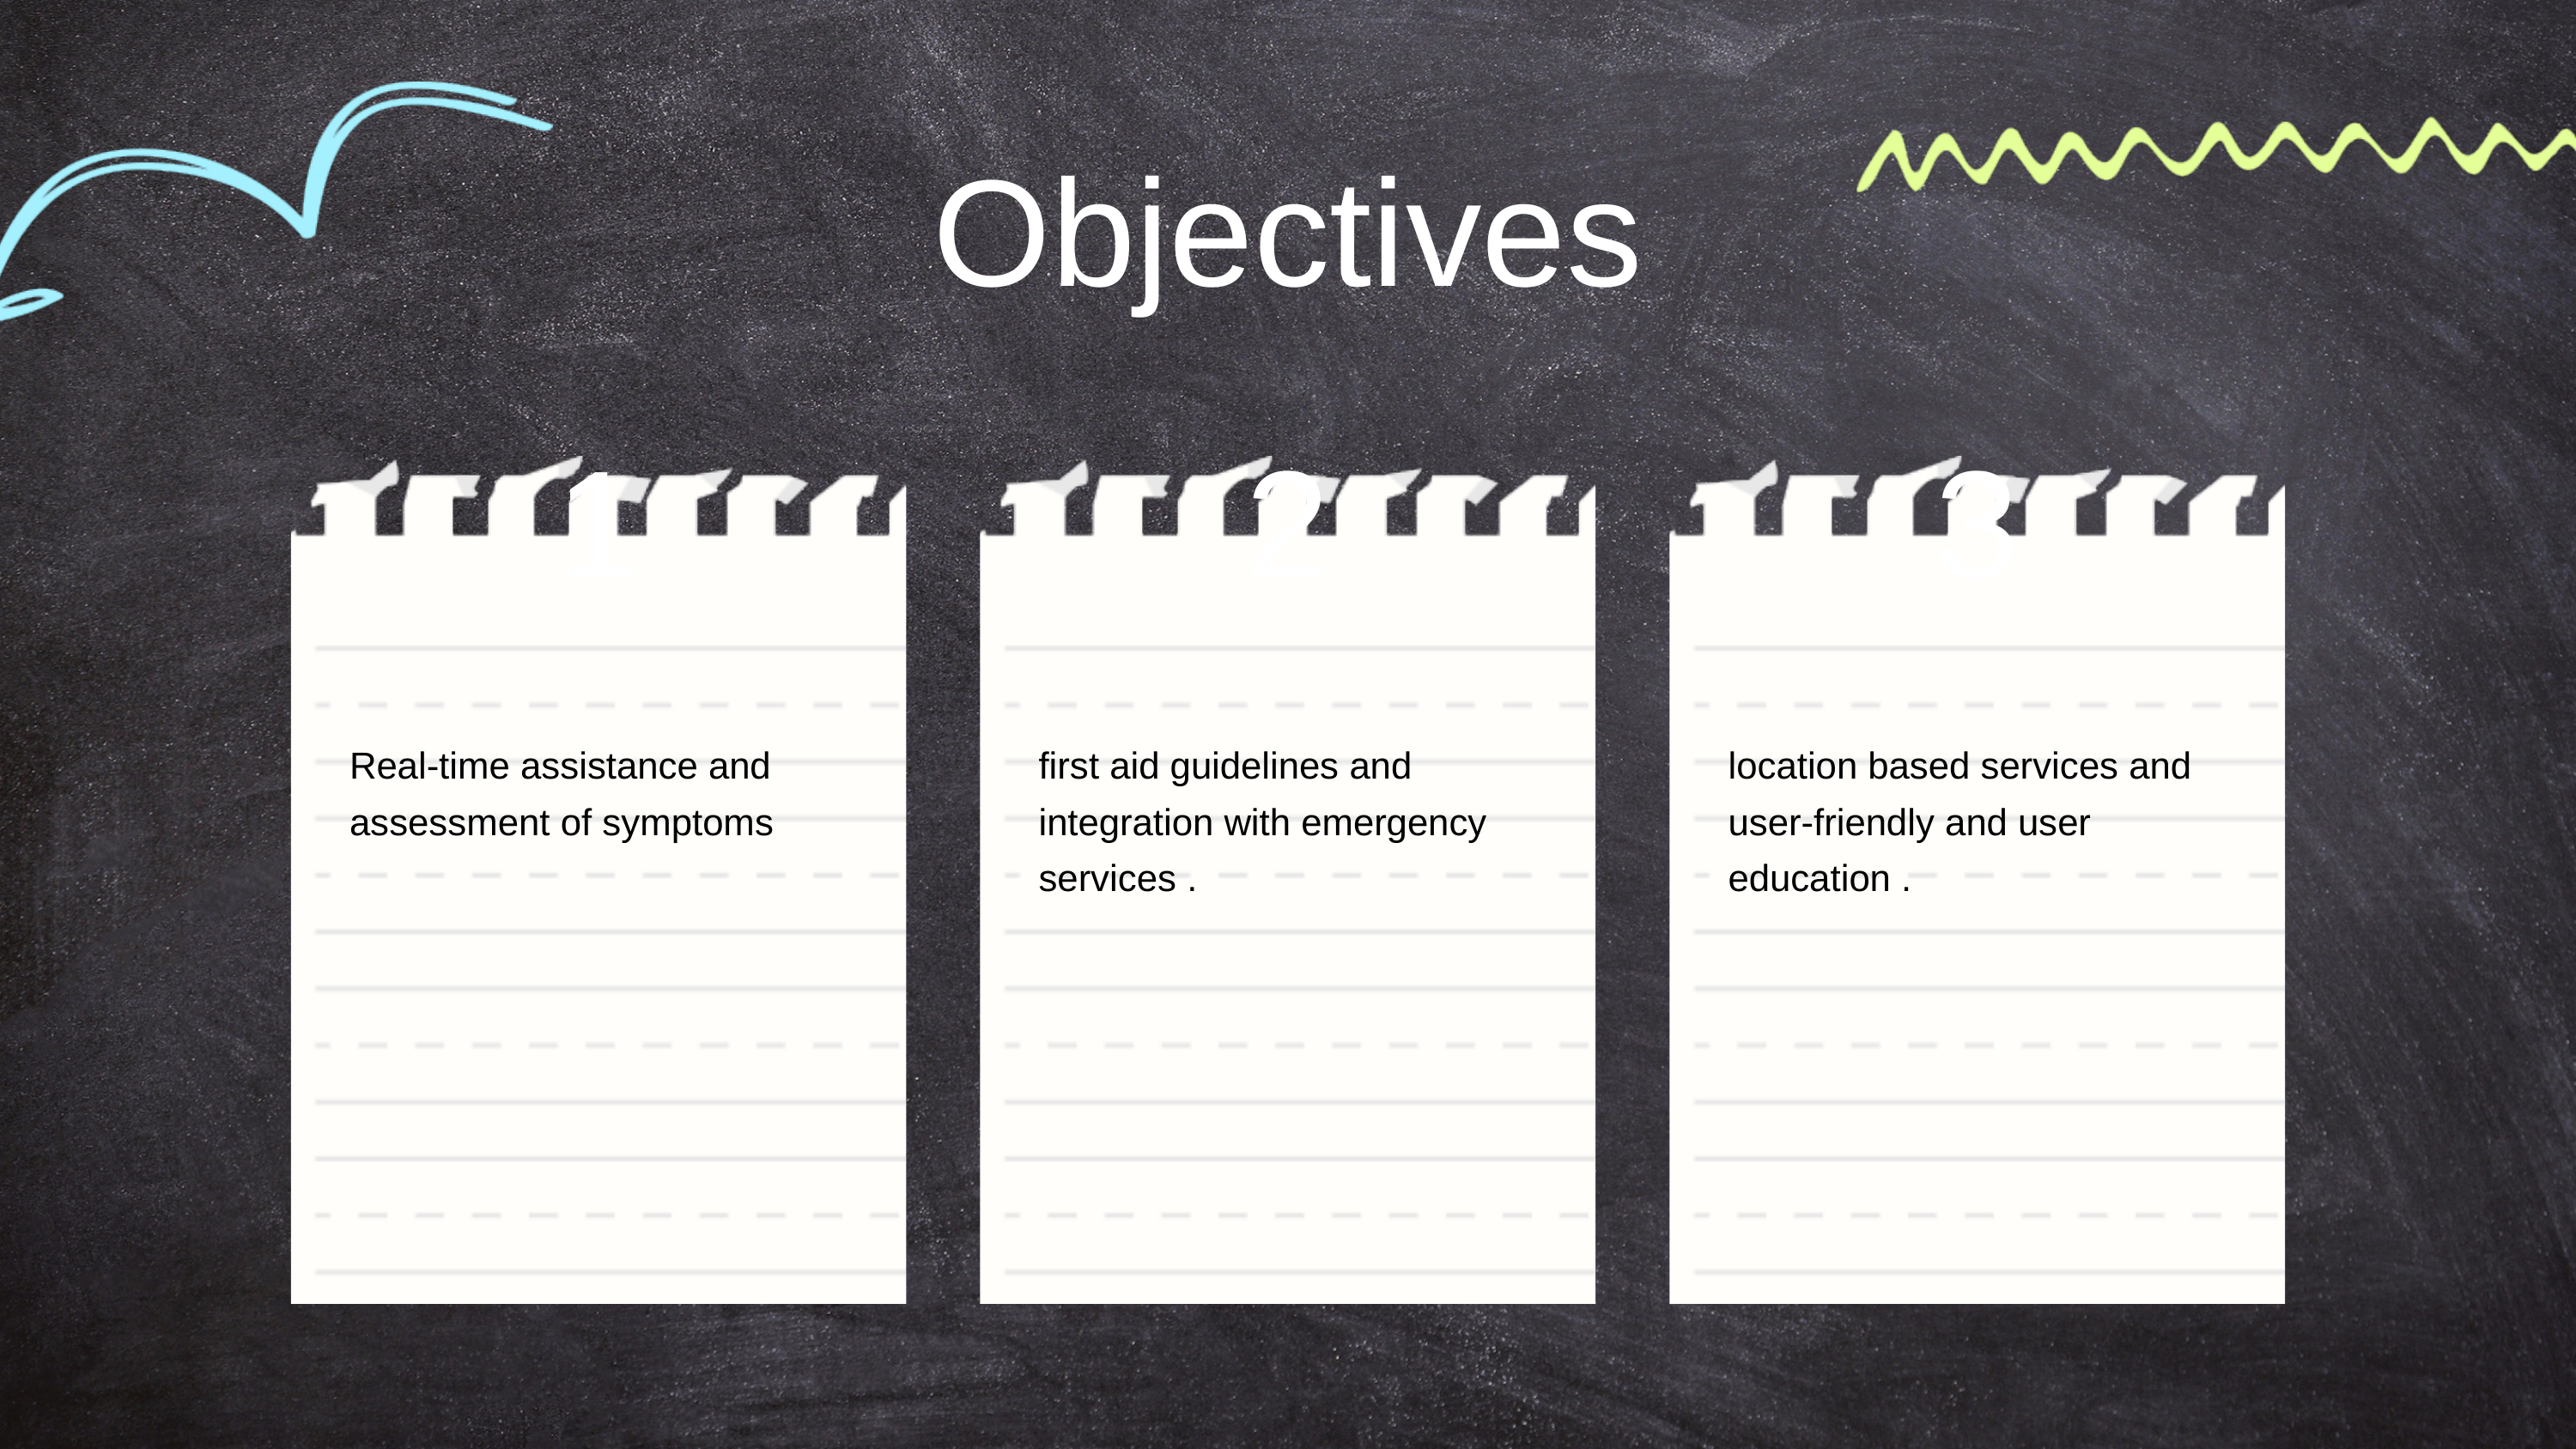

Objectives

1
2
3
Real-time assistance and assessment of symptoms
first aid guidelines and integration with emergency services .
location based services and user-friendly and user education .